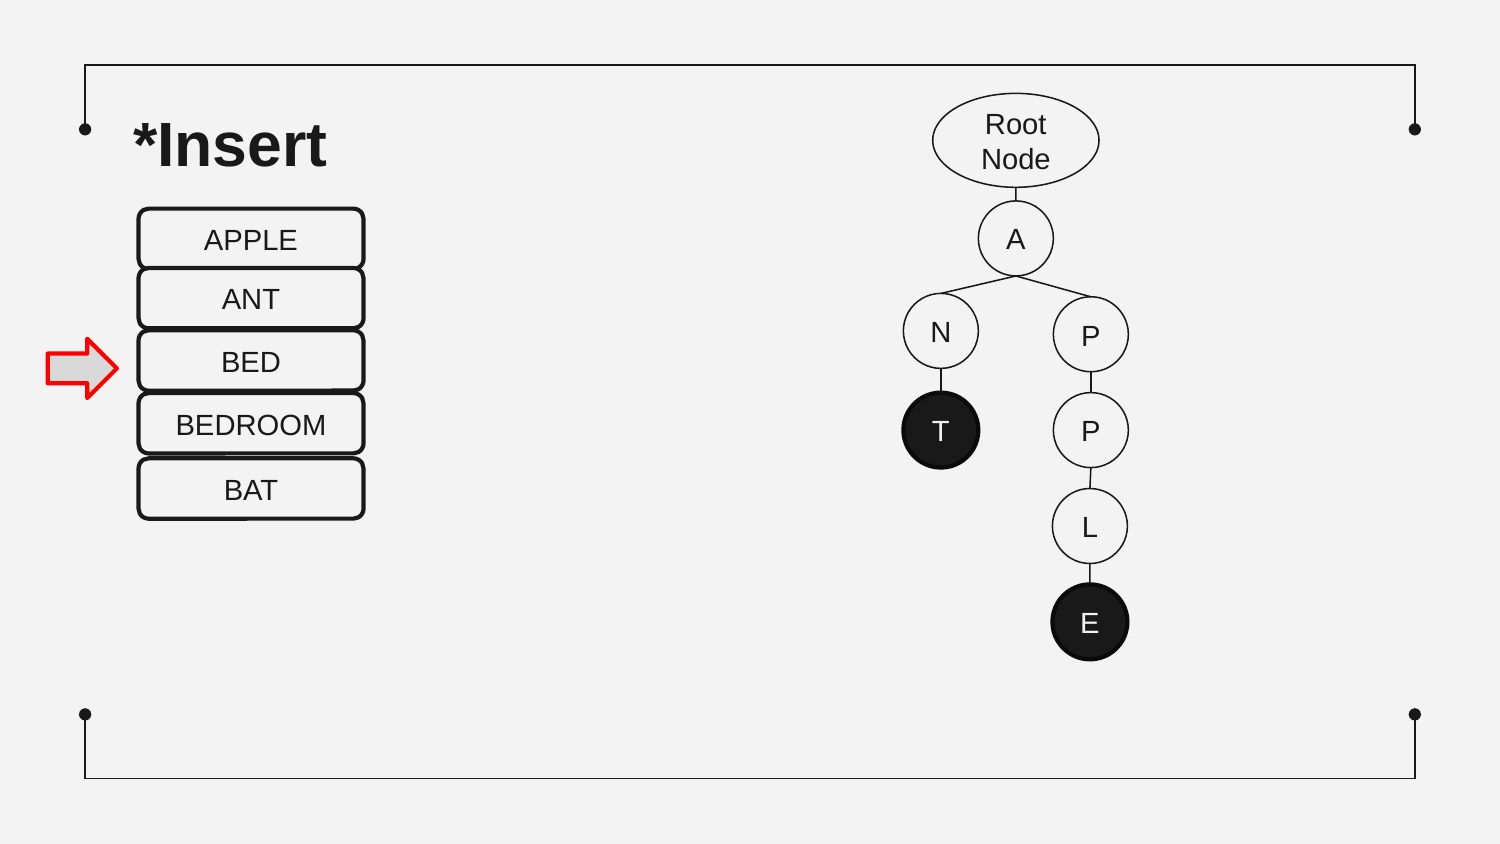

# *Insert
Root Node
A
APPLE
ANT
N
P
BED

T
P
BEDROOM
BAT
L
E